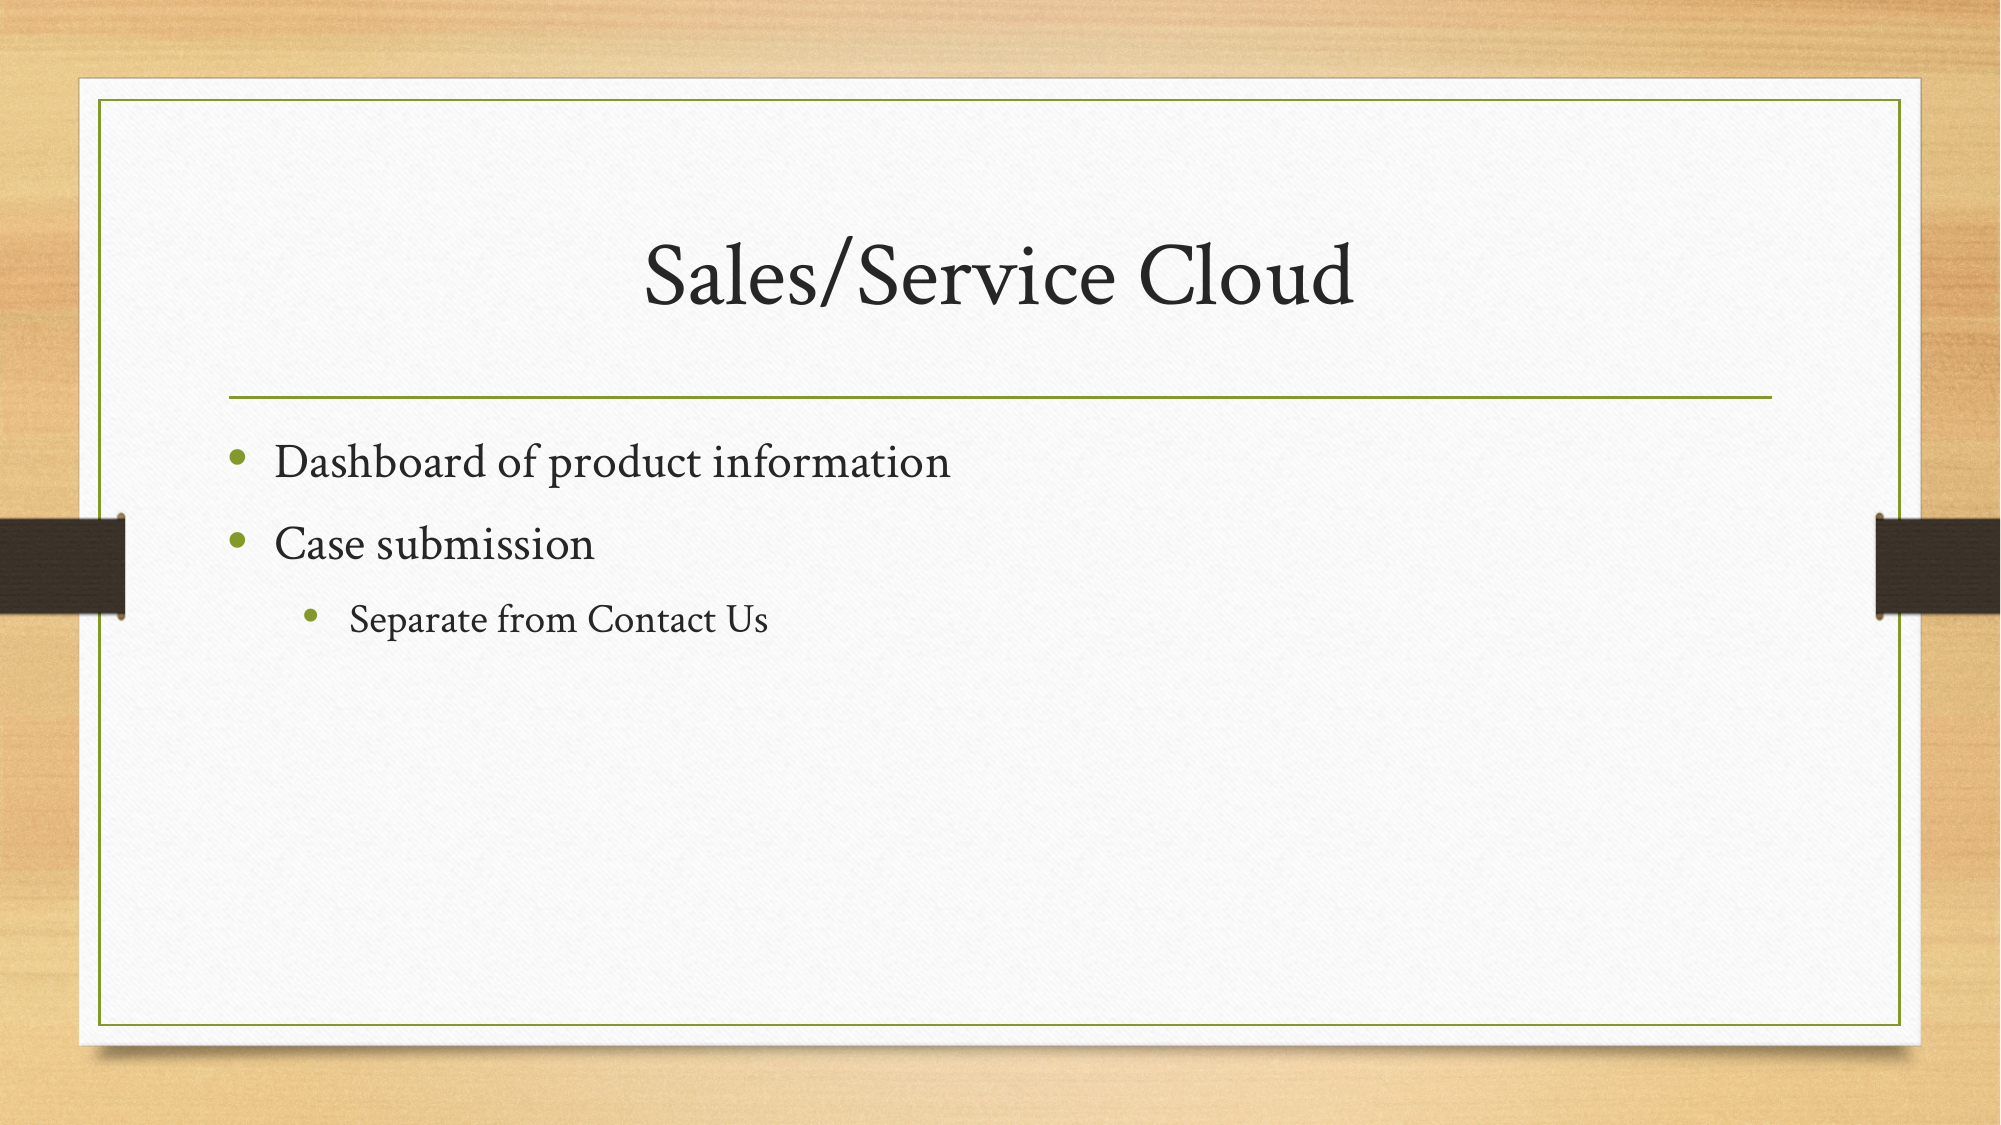

# Sales/Service Cloud
Dashboard of product information
Case submission
Separate from Contact Us